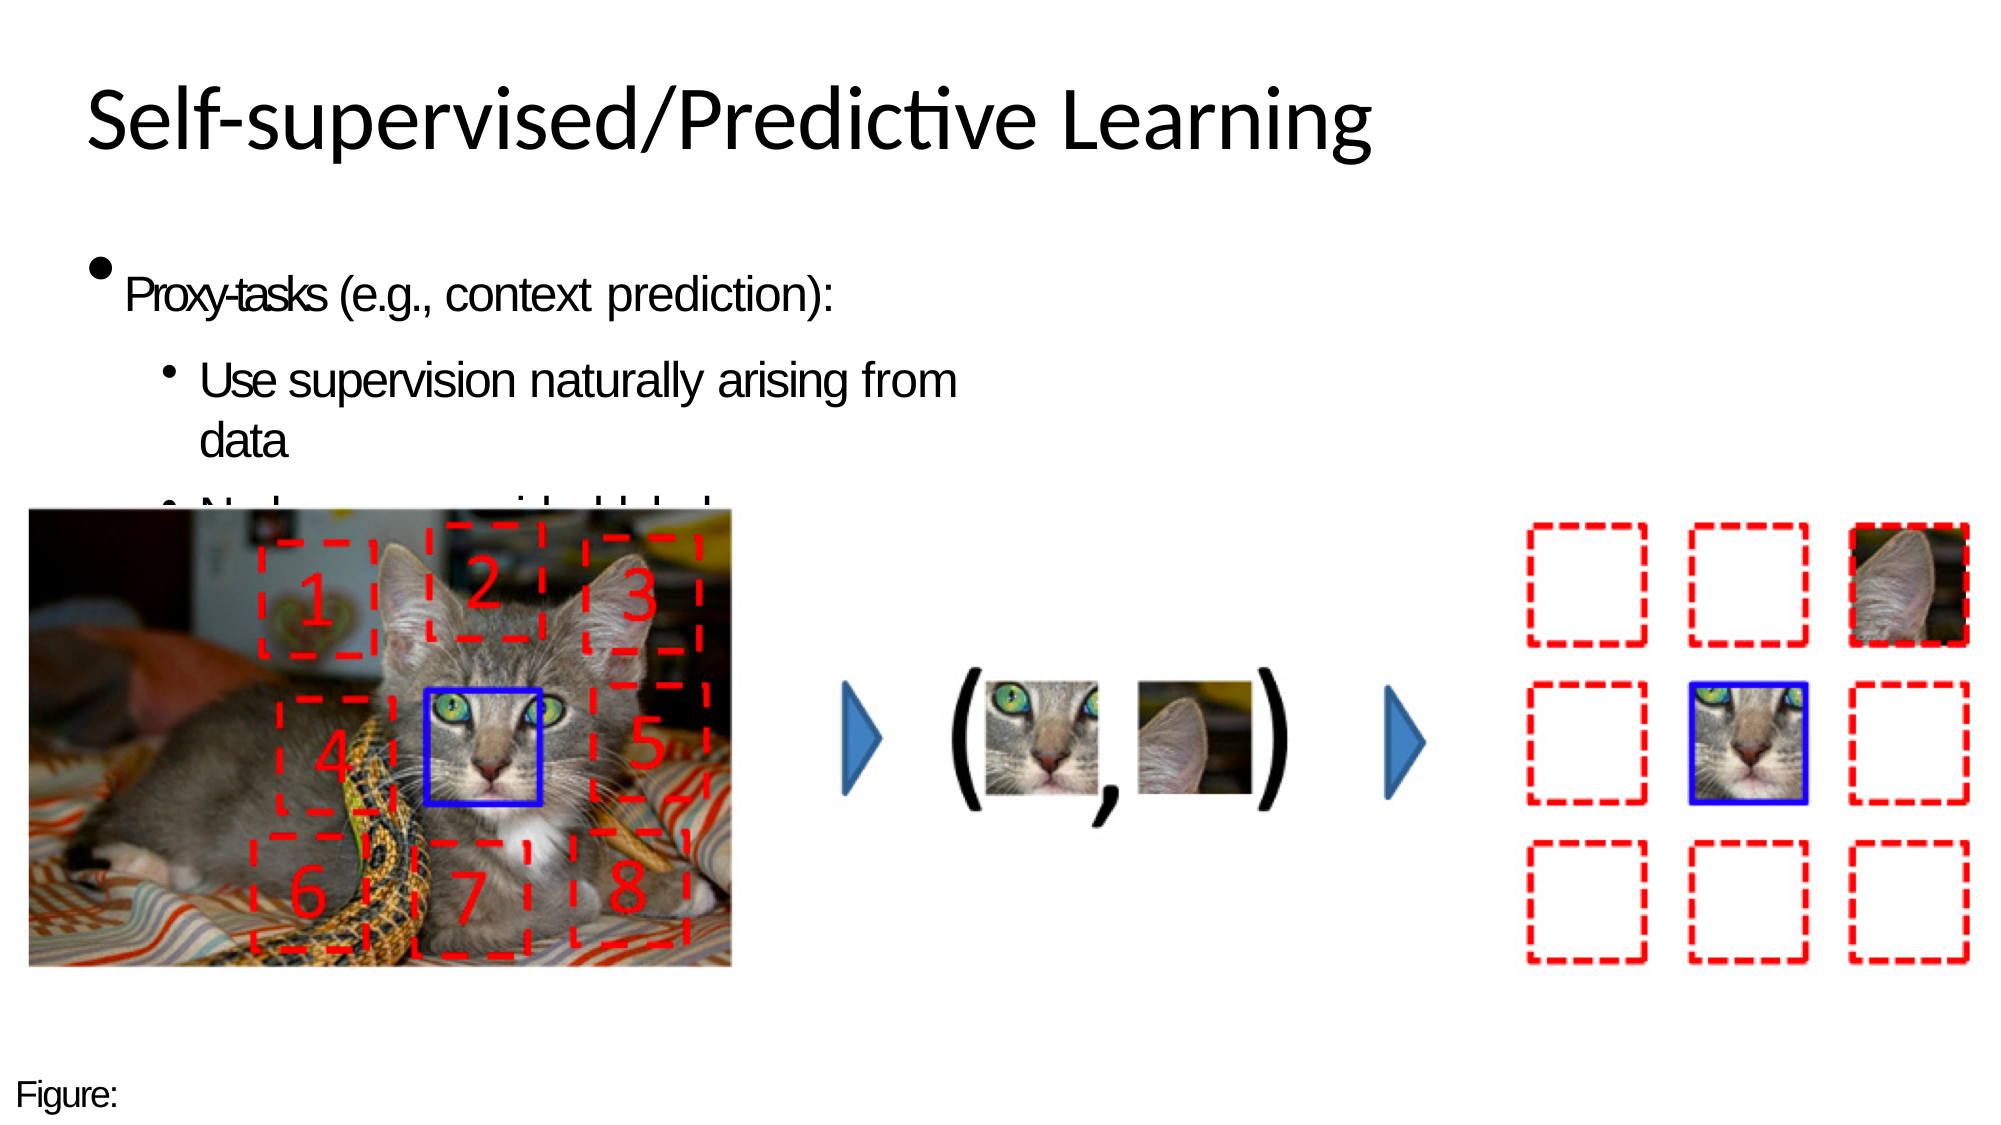

# Self-supervised/Predictive Learning
Proxy-tasks (e.g., context prediction):
Use supervision naturally arising from data
No human provided labels

Figure: source